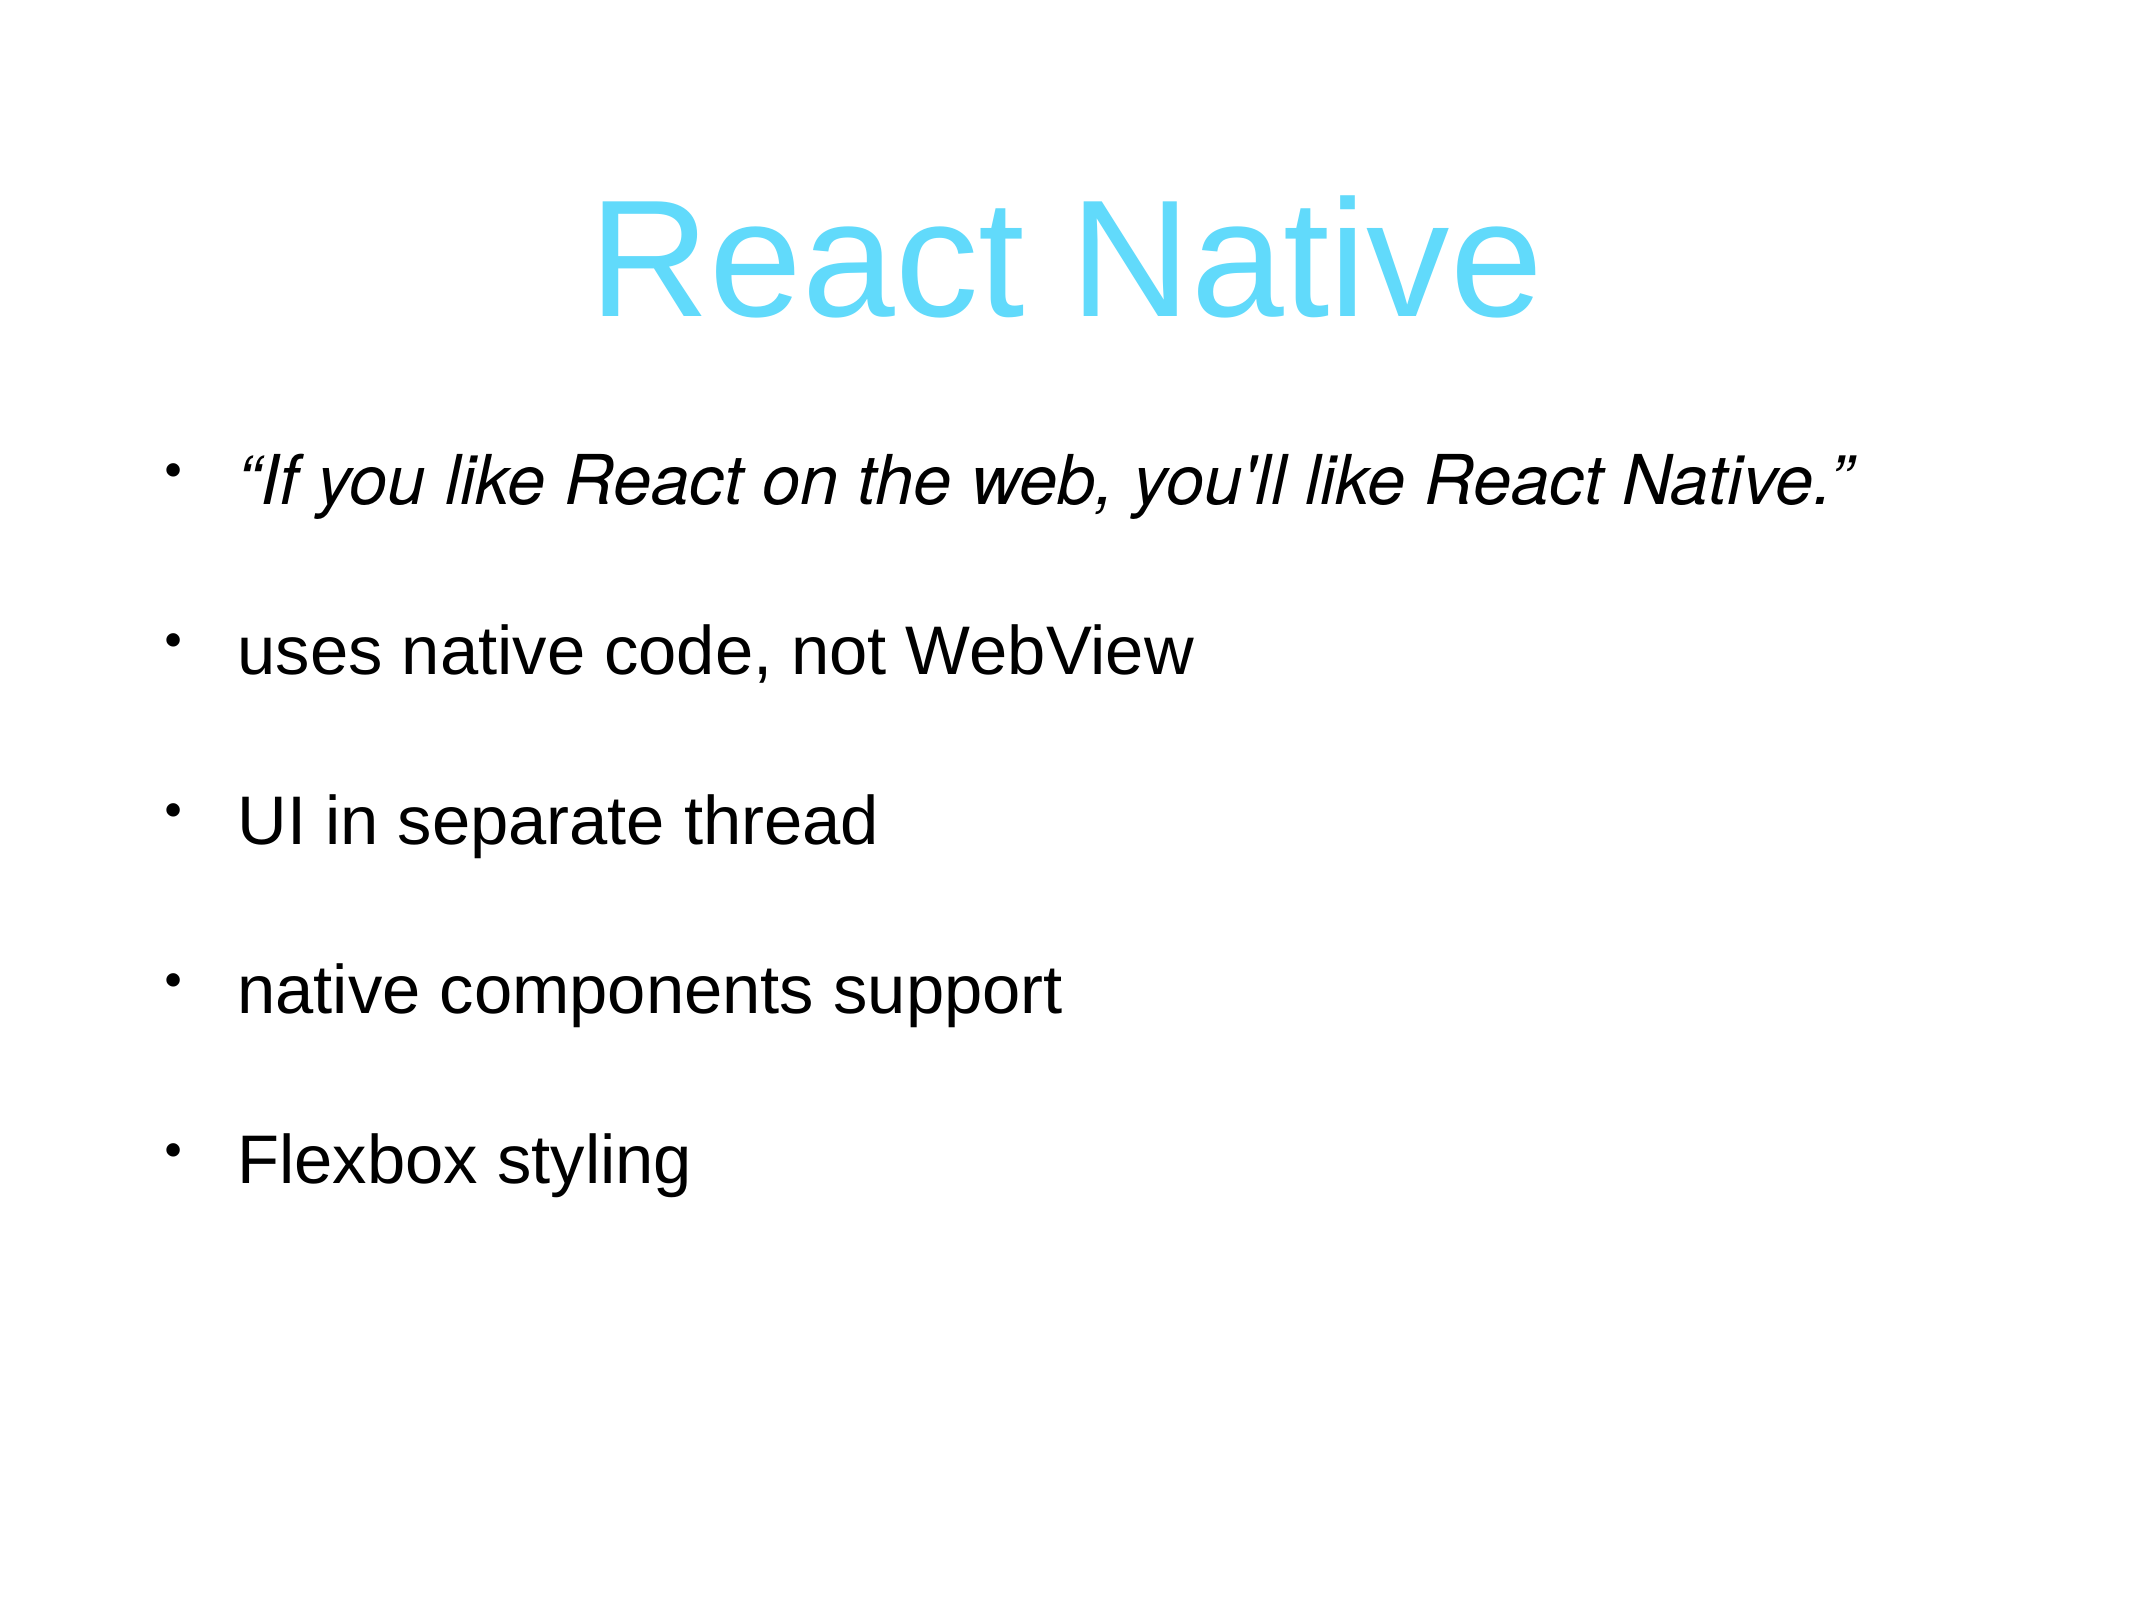

# React Native
“If you like React on the web, you'll like React Native.”
uses native code, not WebView
UI in separate thread
native components support
Flexbox styling